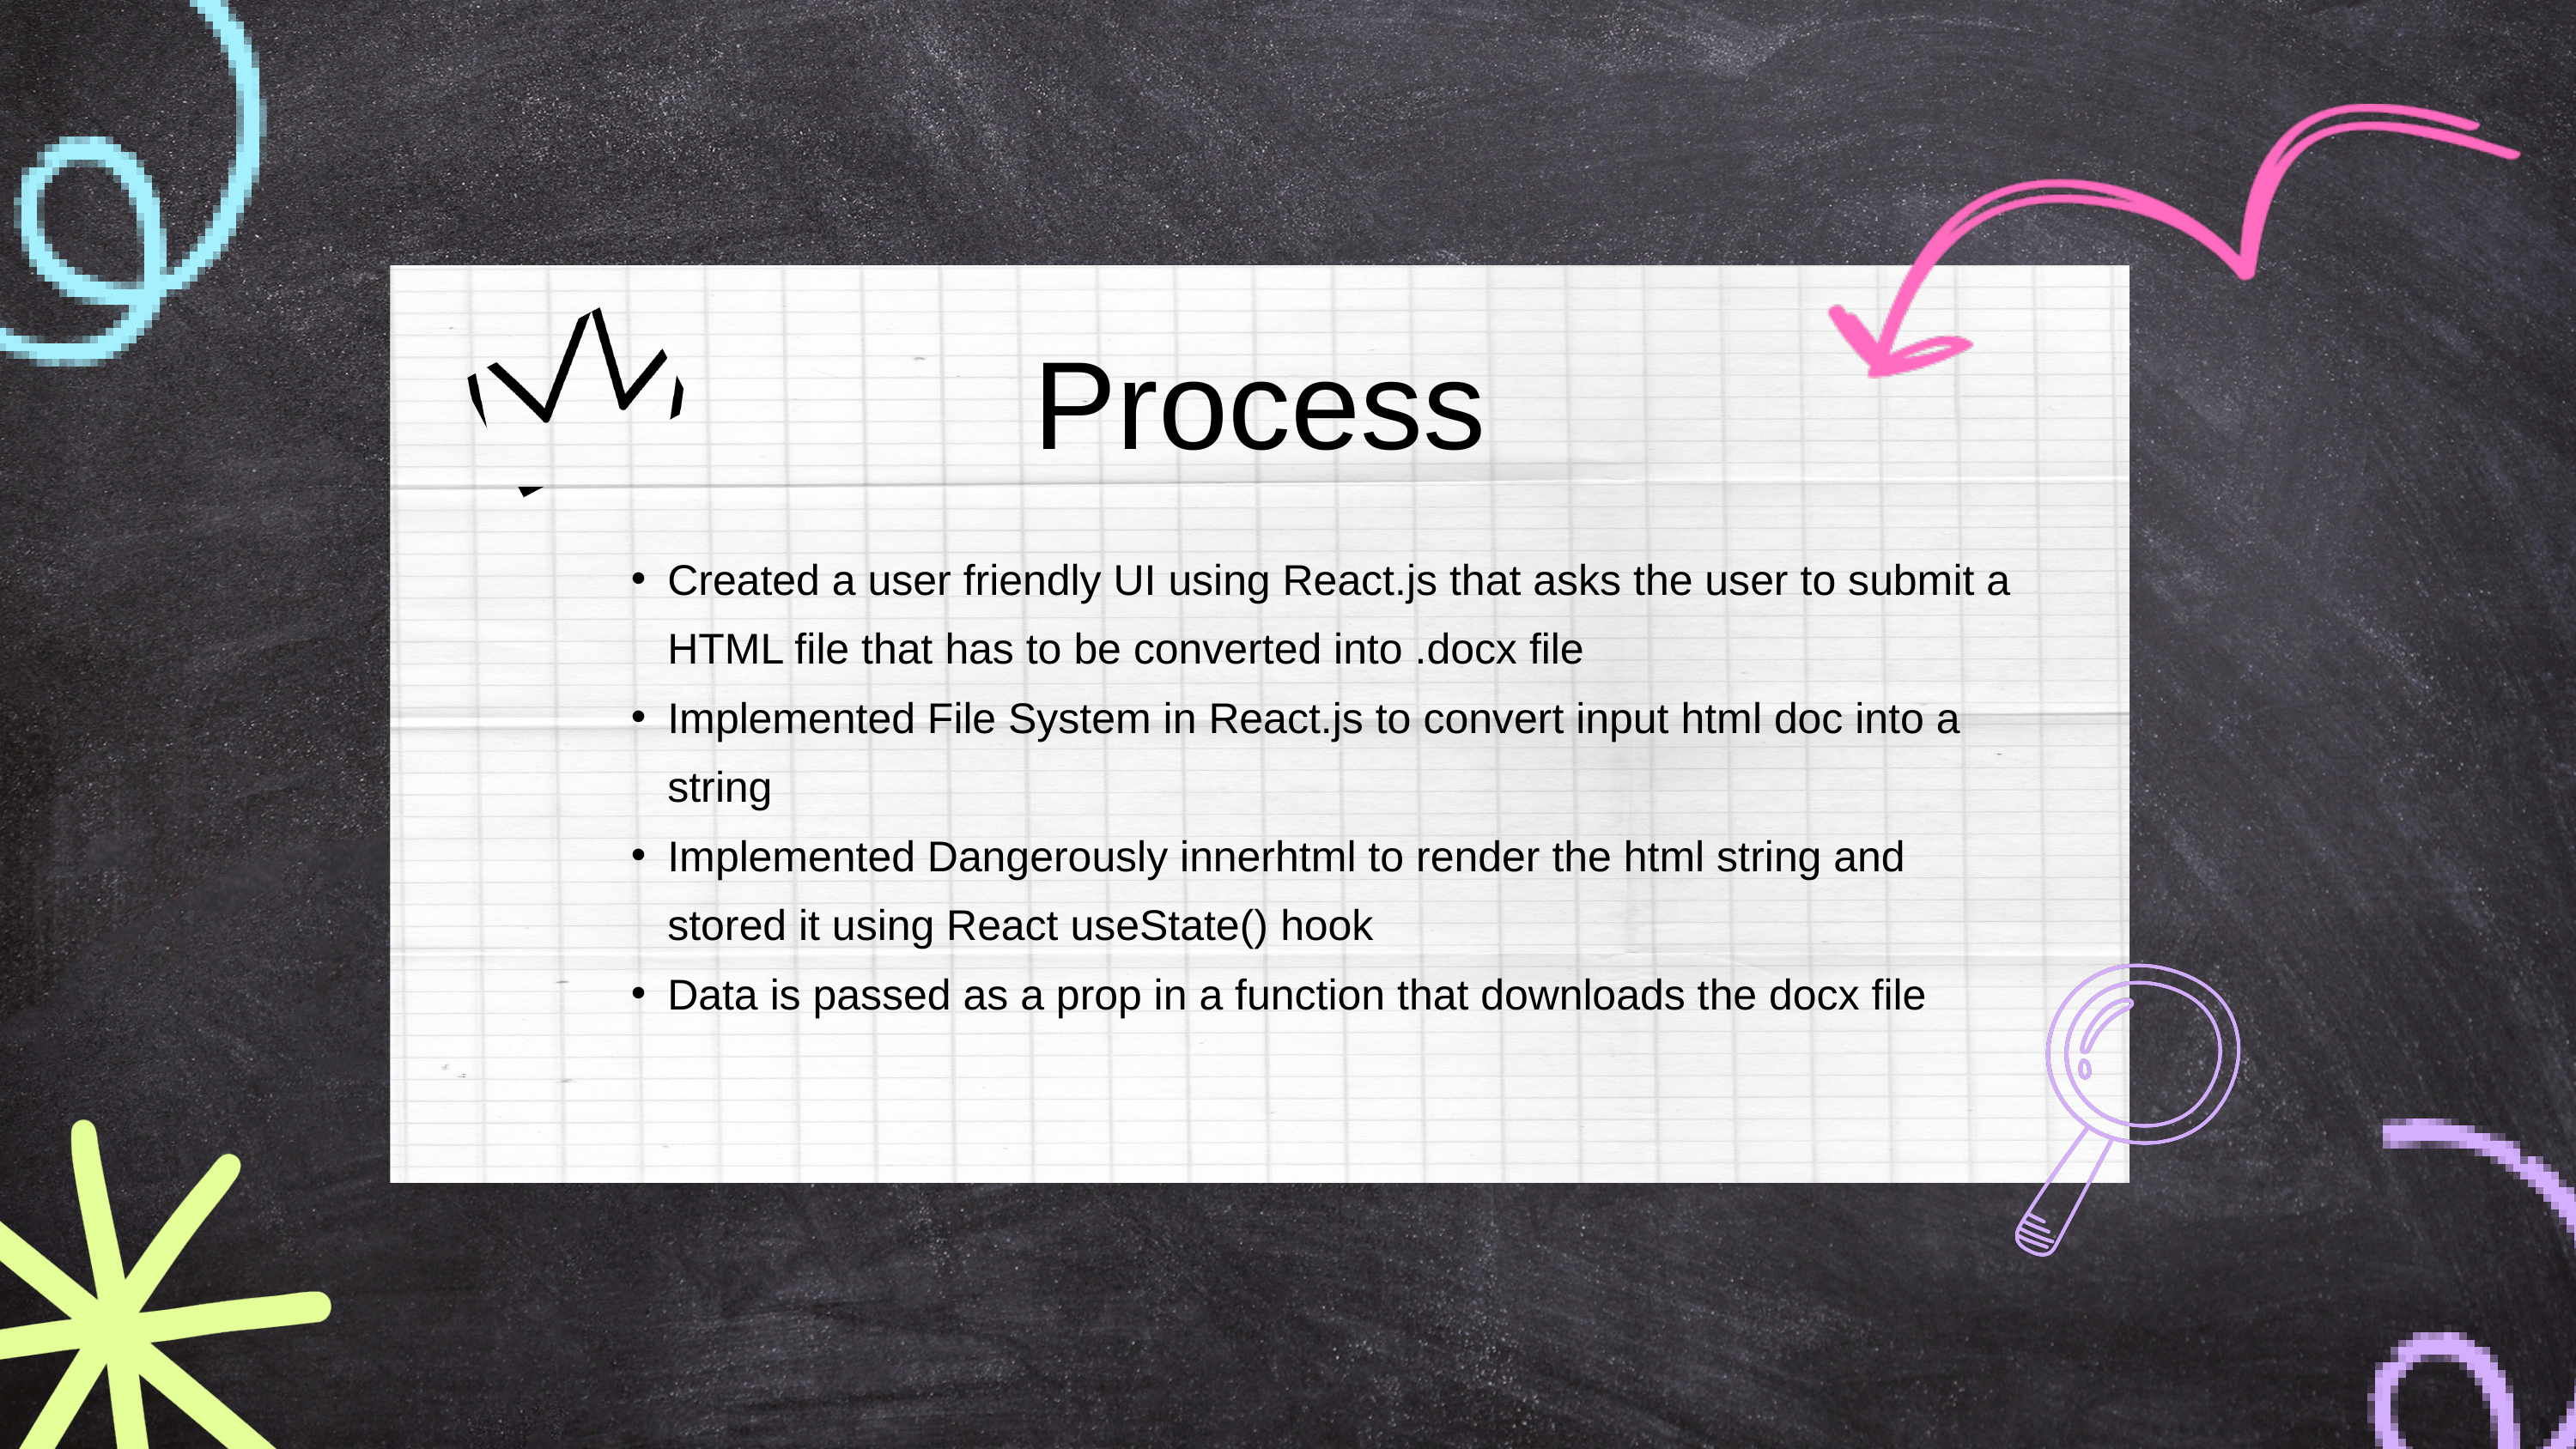

Process
Created a user friendly UI using React.js that asks the user to submit a HTML file that has to be converted into .docx file
Implemented File System in React.js to convert input html doc into a string
Implemented Dangerously innerhtml to render the html string and stored it using React useState() hook
Data is passed as a prop in a function that downloads the docx file